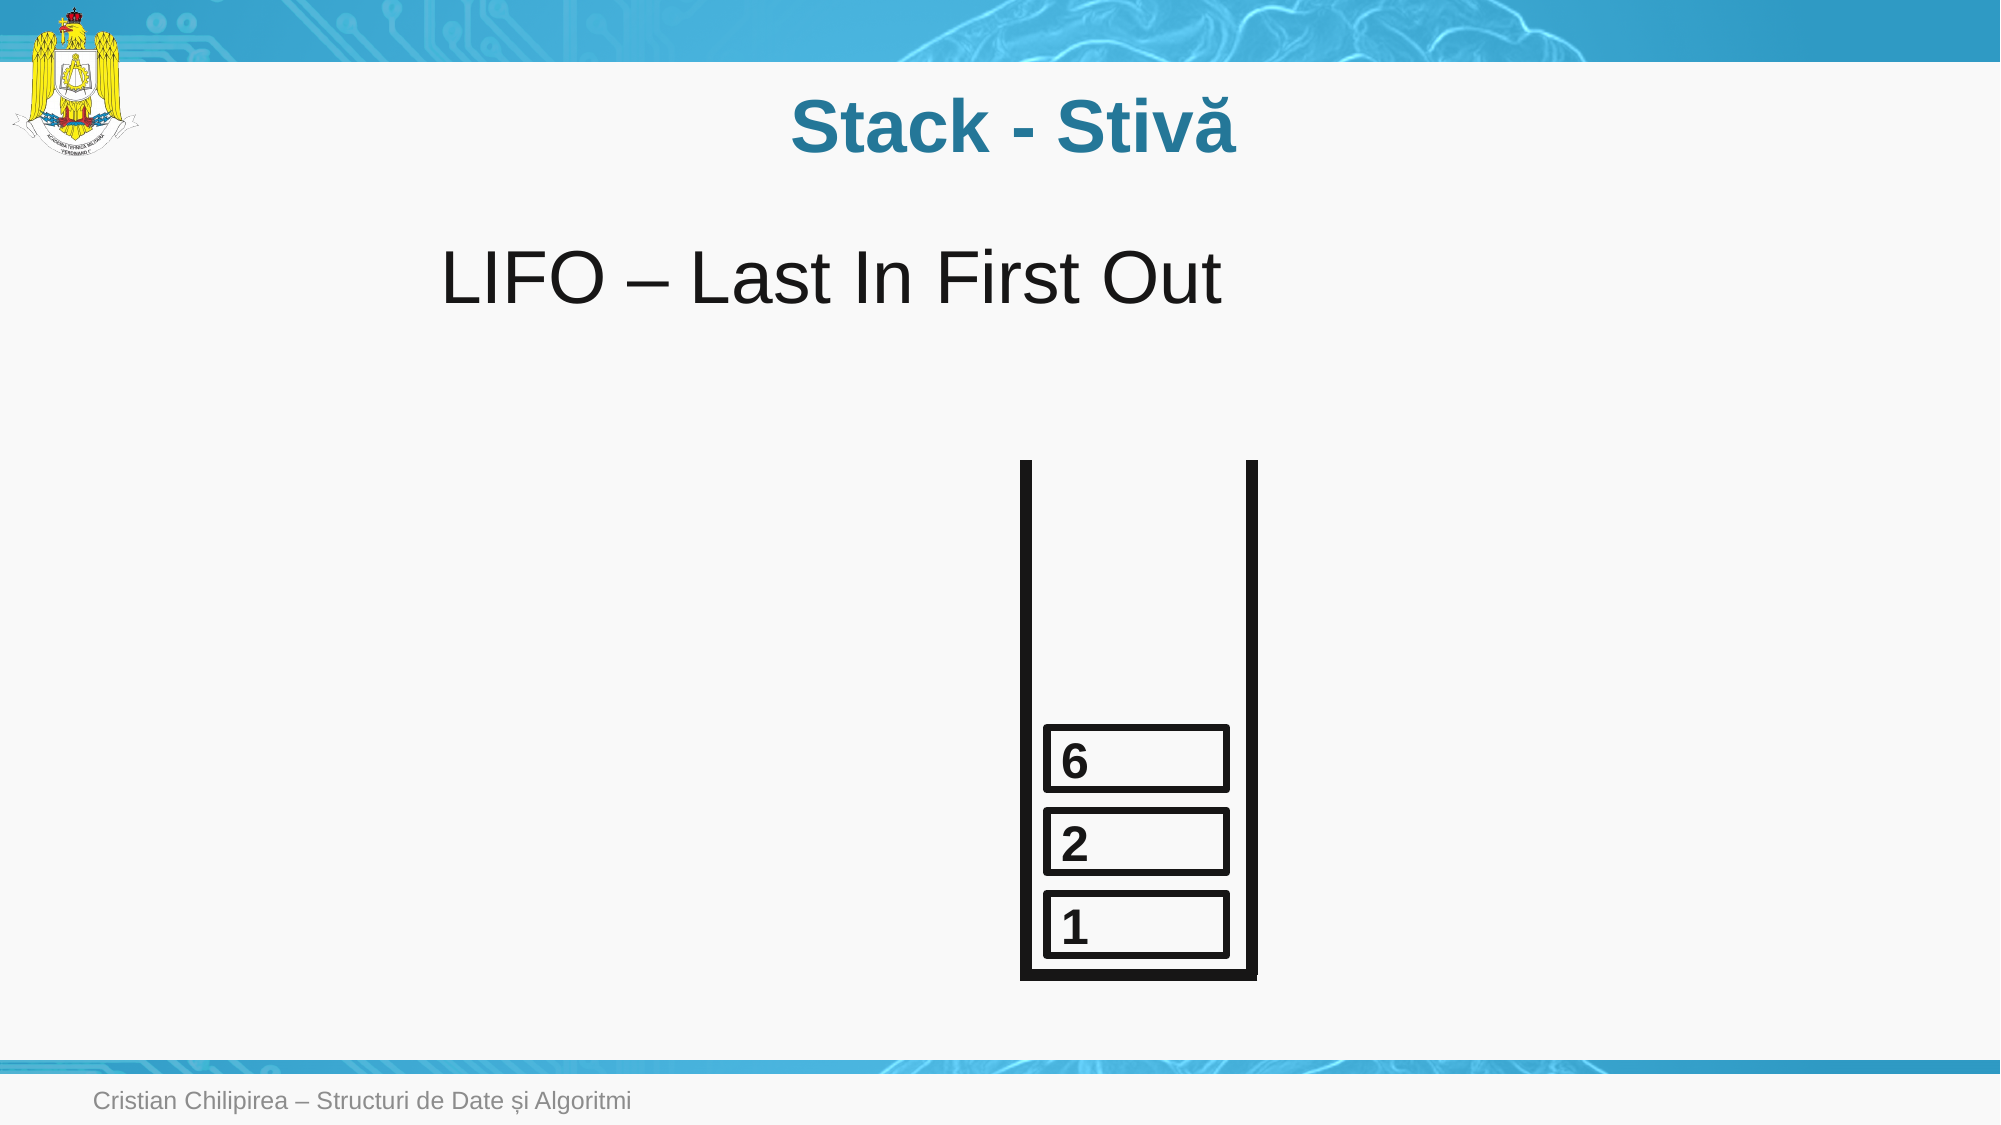

# Stack - Stivă
LIFO – Last In First Out
6
2
1
Cristian Chilipirea – Structuri de Date și Algoritmi